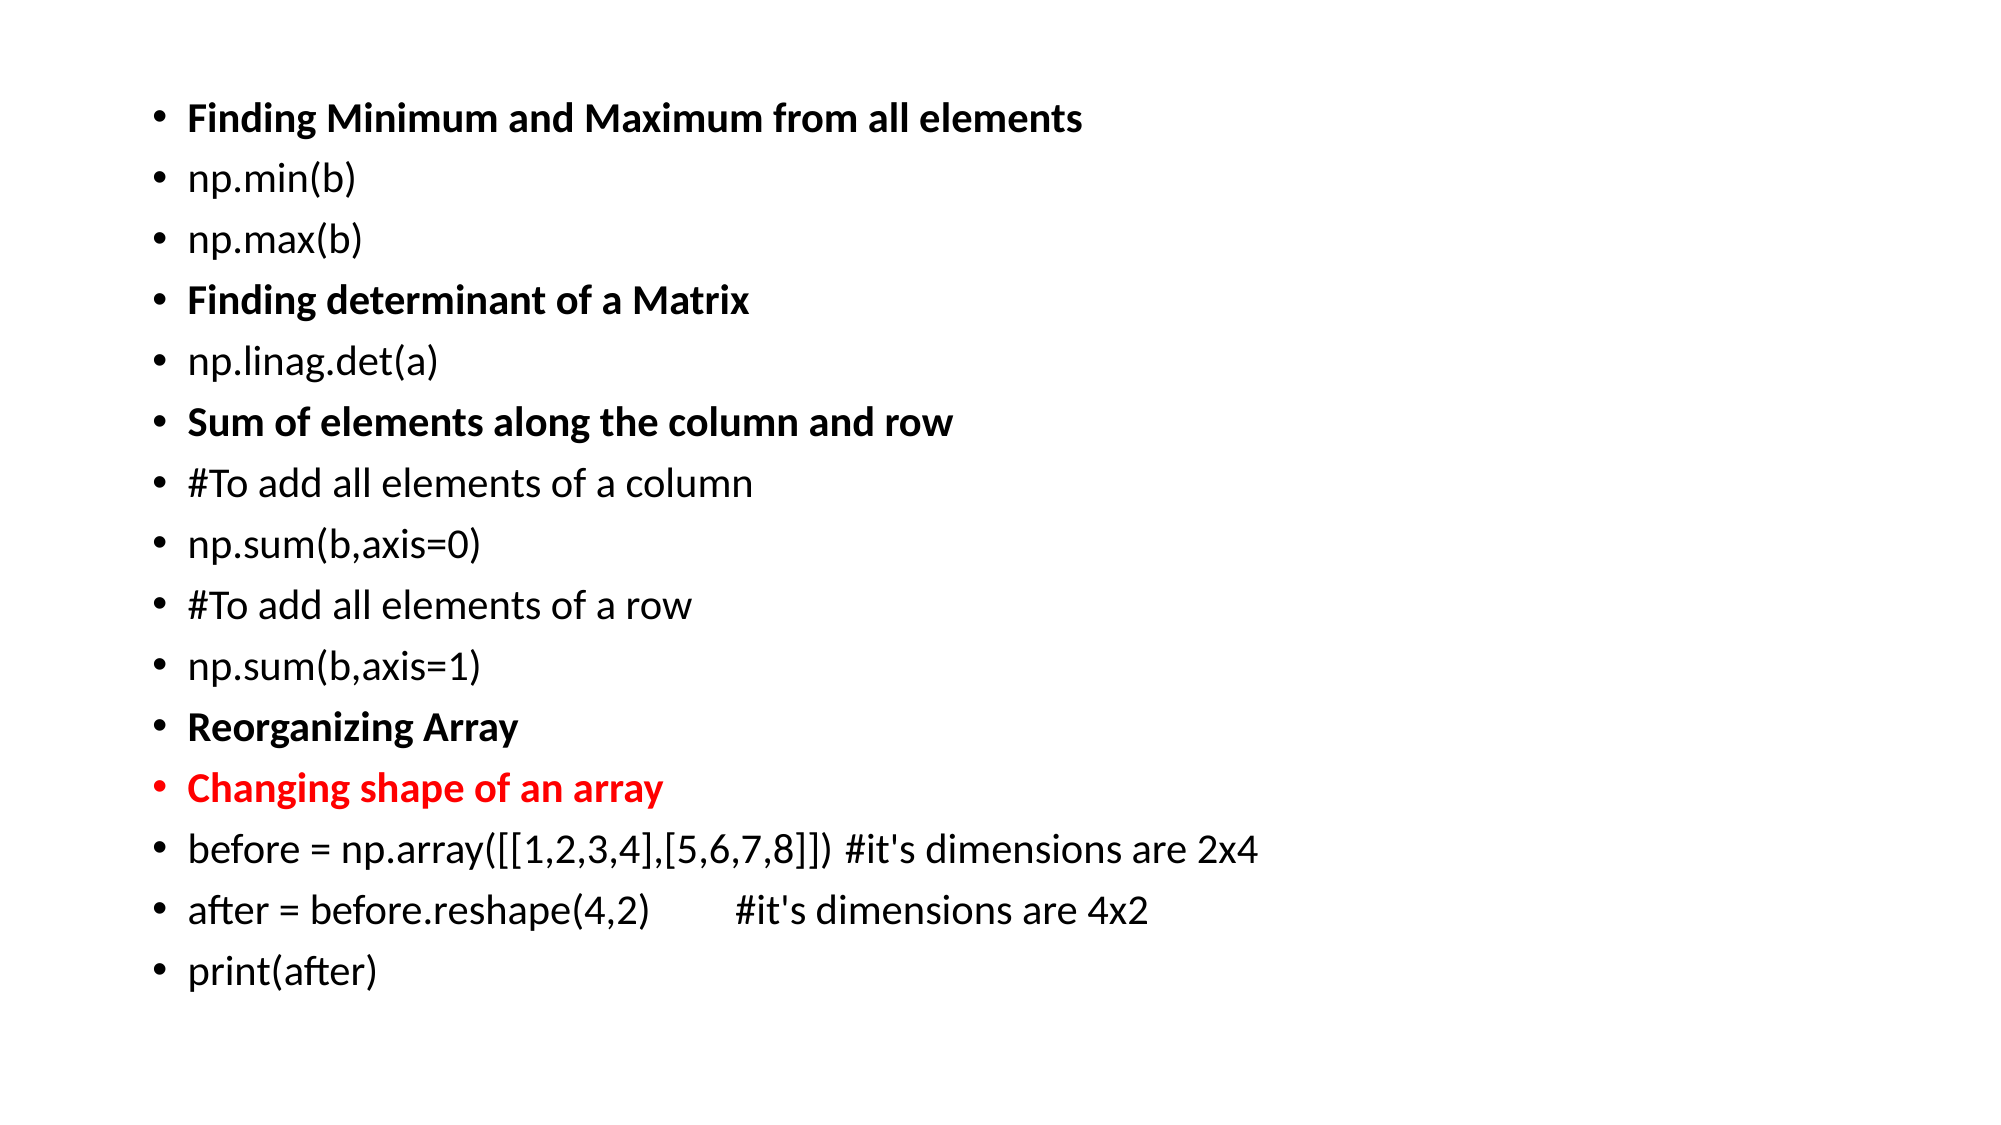

Finding Minimum and Maximum from all elements
np.min(b)
np.max(b)
Finding determinant of a Matrix
np.linag.det(a)
Sum of elements along the column and row
#To add all elements of a column
np.sum(b,axis=0)
#To add all elements of a row
np.sum(b,axis=1)
Reorganizing Array
Changing shape of an array
before = np.array([[1,2,3,4],[5,6,7,8]]) 	#it's dimensions are 2x4
after = before.reshape(4,2) 	#it's dimensions are 4x2
print(after)